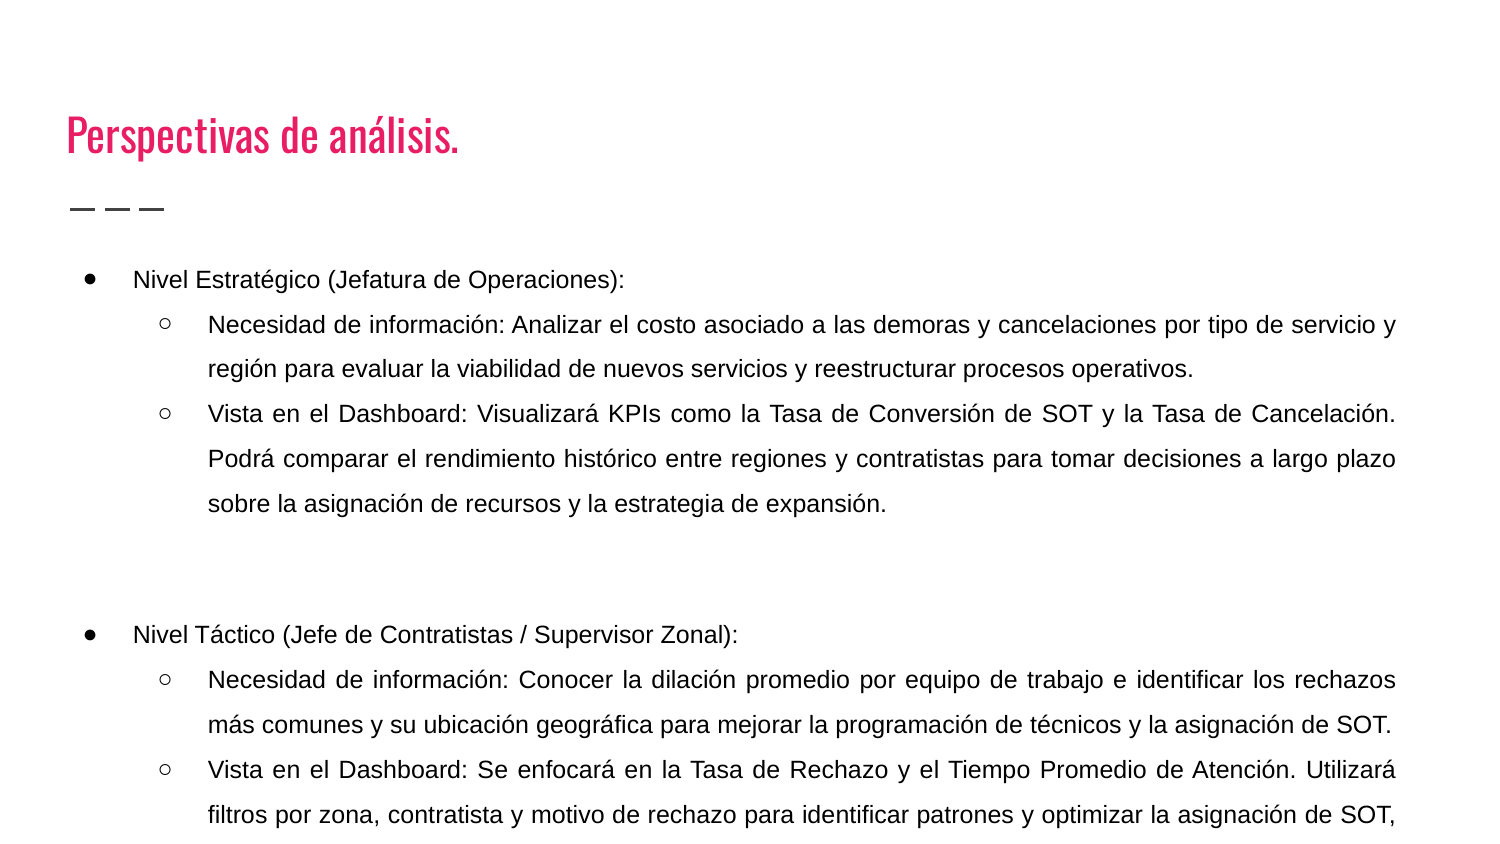

# Perspectivas de análisis.
Nivel Estratégico (Jefatura de Operaciones):
Necesidad de información: Analizar el costo asociado a las demoras y cancelaciones por tipo de servicio y región para evaluar la viabilidad de nuevos servicios y reestructurar procesos operativos.
Vista en el Dashboard: Visualizará KPIs como la Tasa de Conversión de SOT y la Tasa de Cancelación. Podrá comparar el rendimiento histórico entre regiones y contratistas para tomar decisiones a largo plazo sobre la asignación de recursos y la estrategia de expansión.

Nivel Táctico (Jefe de Contratistas / Supervisor Zonal):
Necesidad de información: Conocer la dilación promedio por equipo de trabajo e identificar los rechazos más comunes y su ubicación geográfica para mejorar la programación de técnicos y la asignación de SOT.
Vista en el Dashboard: Se enfocará en la Tasa de Rechazo y el Tiempo Promedio de Atención. Utilizará filtros por zona, contratista y motivo de rechazo para identificar patrones y optimizar la asignación de SOT, así como para implementar planes de capacitación específicos.